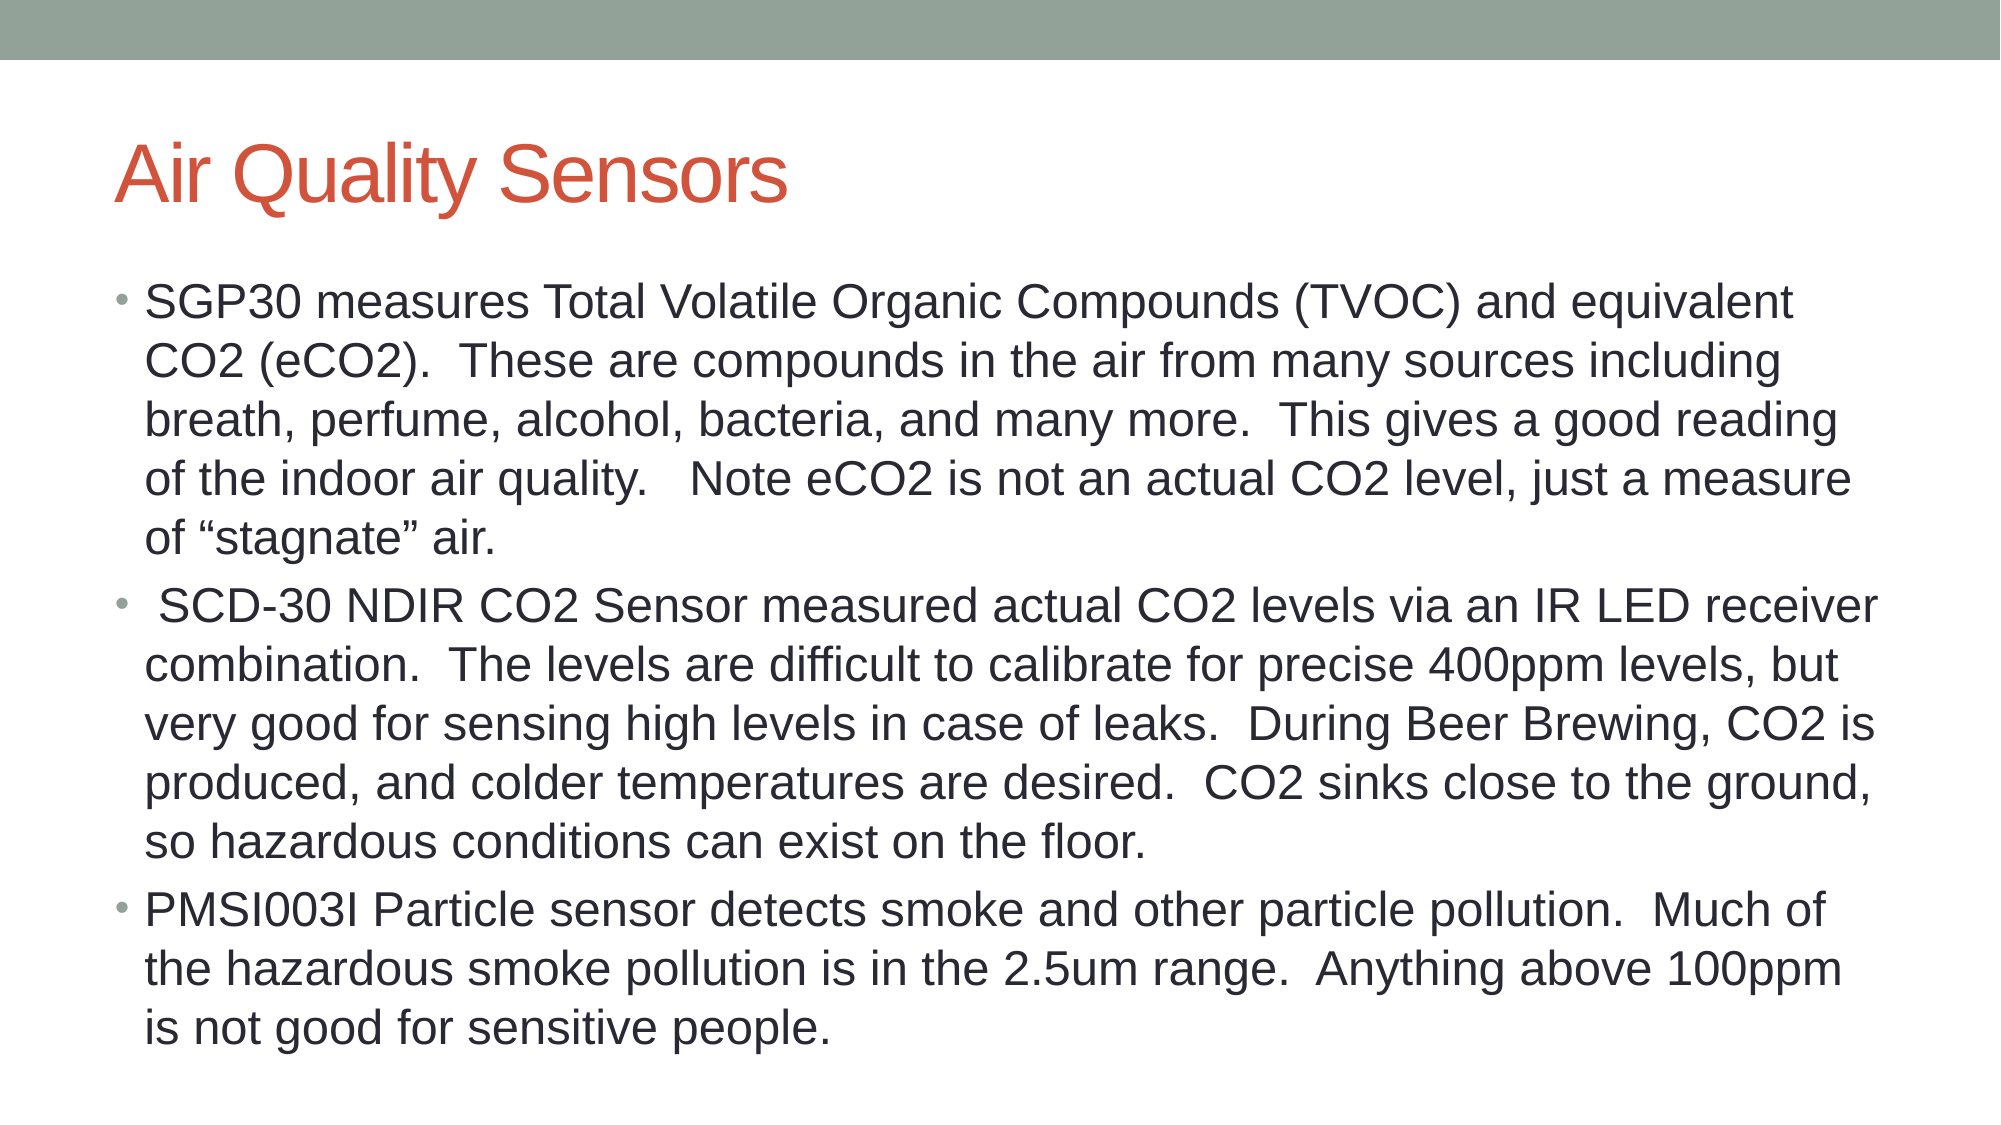

# Air Quality Sensors
SGP30 measures Total Volatile Organic Compounds (TVOC) and equivalent CO2 (eCO2).  These are compounds in the air from many sources including breath, perfume, alcohol, bacteria, and many more.  This gives a good reading of the indoor air quality.   Note eCO2 is not an actual CO2 level, just a measure of “stagnate” air.
 SCD-30 NDIR CO2 Sensor measured actual CO2 levels via an IR LED receiver combination.  The levels are difficult to calibrate for precise 400ppm levels, but very good for sensing high levels in case of leaks.  During Beer Brewing, CO2 is produced, and colder temperatures are desired.  CO2 sinks close to the ground, so hazardous conditions can exist on the floor.
PMSI003I Particle sensor detects smoke and other particle pollution.  Much of the hazardous smoke pollution is in the 2.5um range.  Anything above 100ppm is not good for sensitive people.